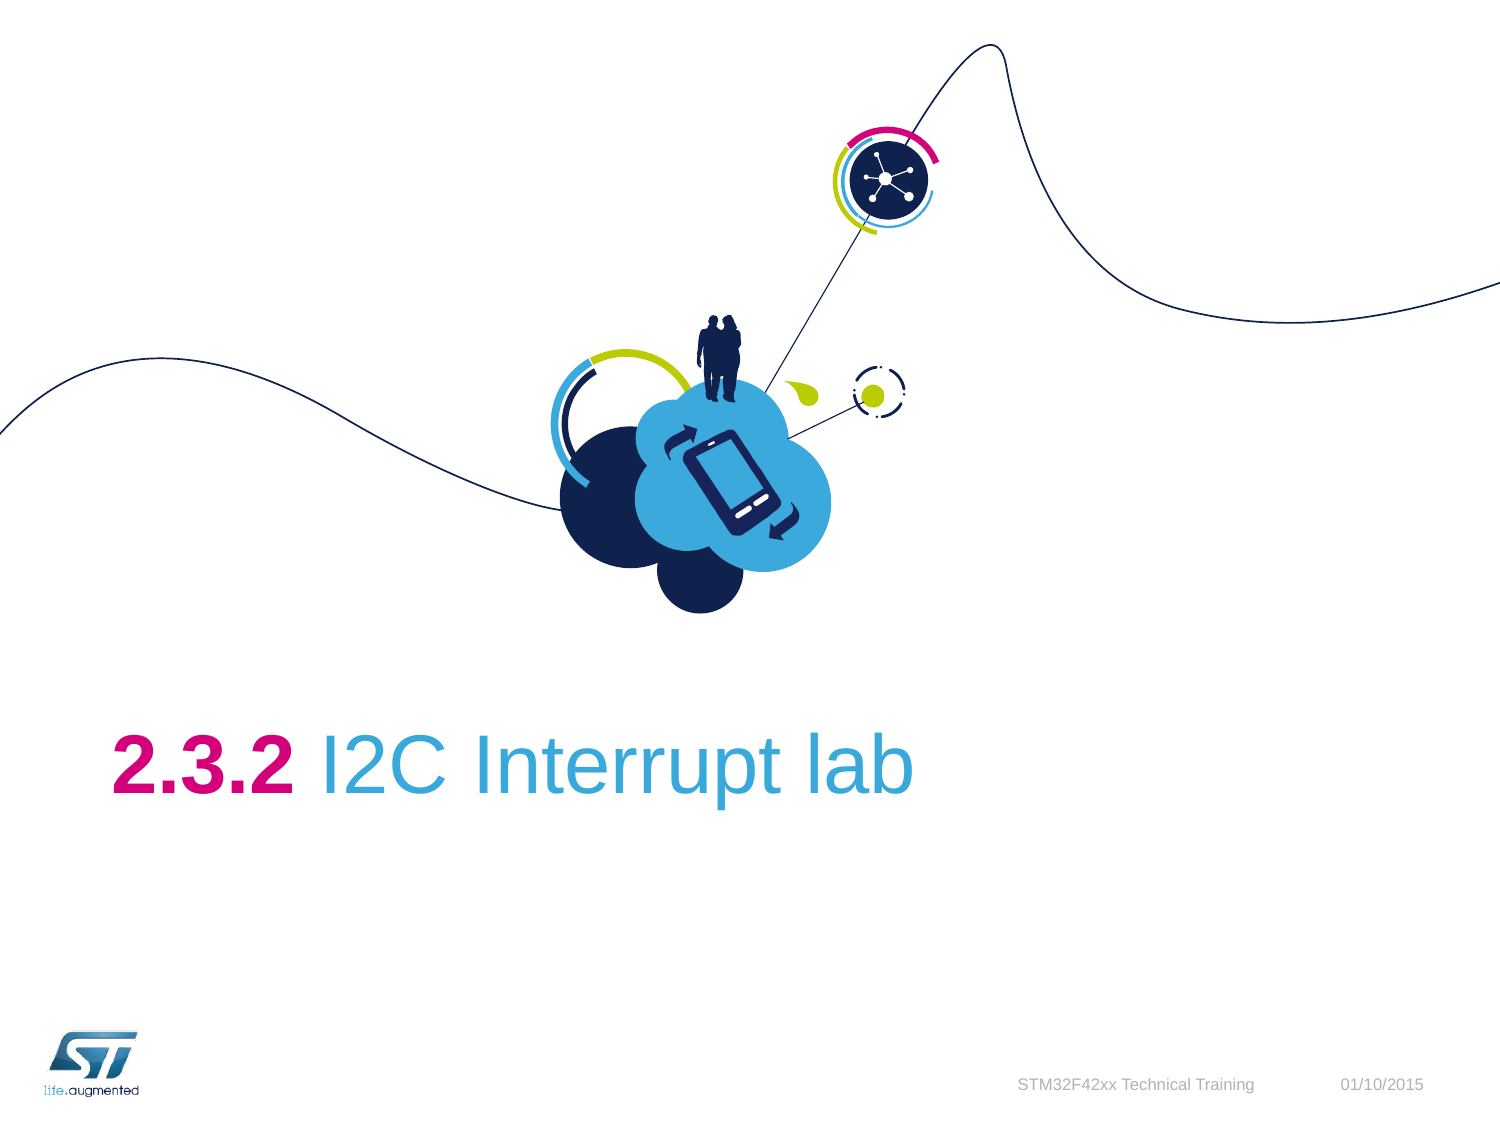

# 2.3.2 I2C Interrupt lab
STM32F42xx Technical Training
01/10/2015